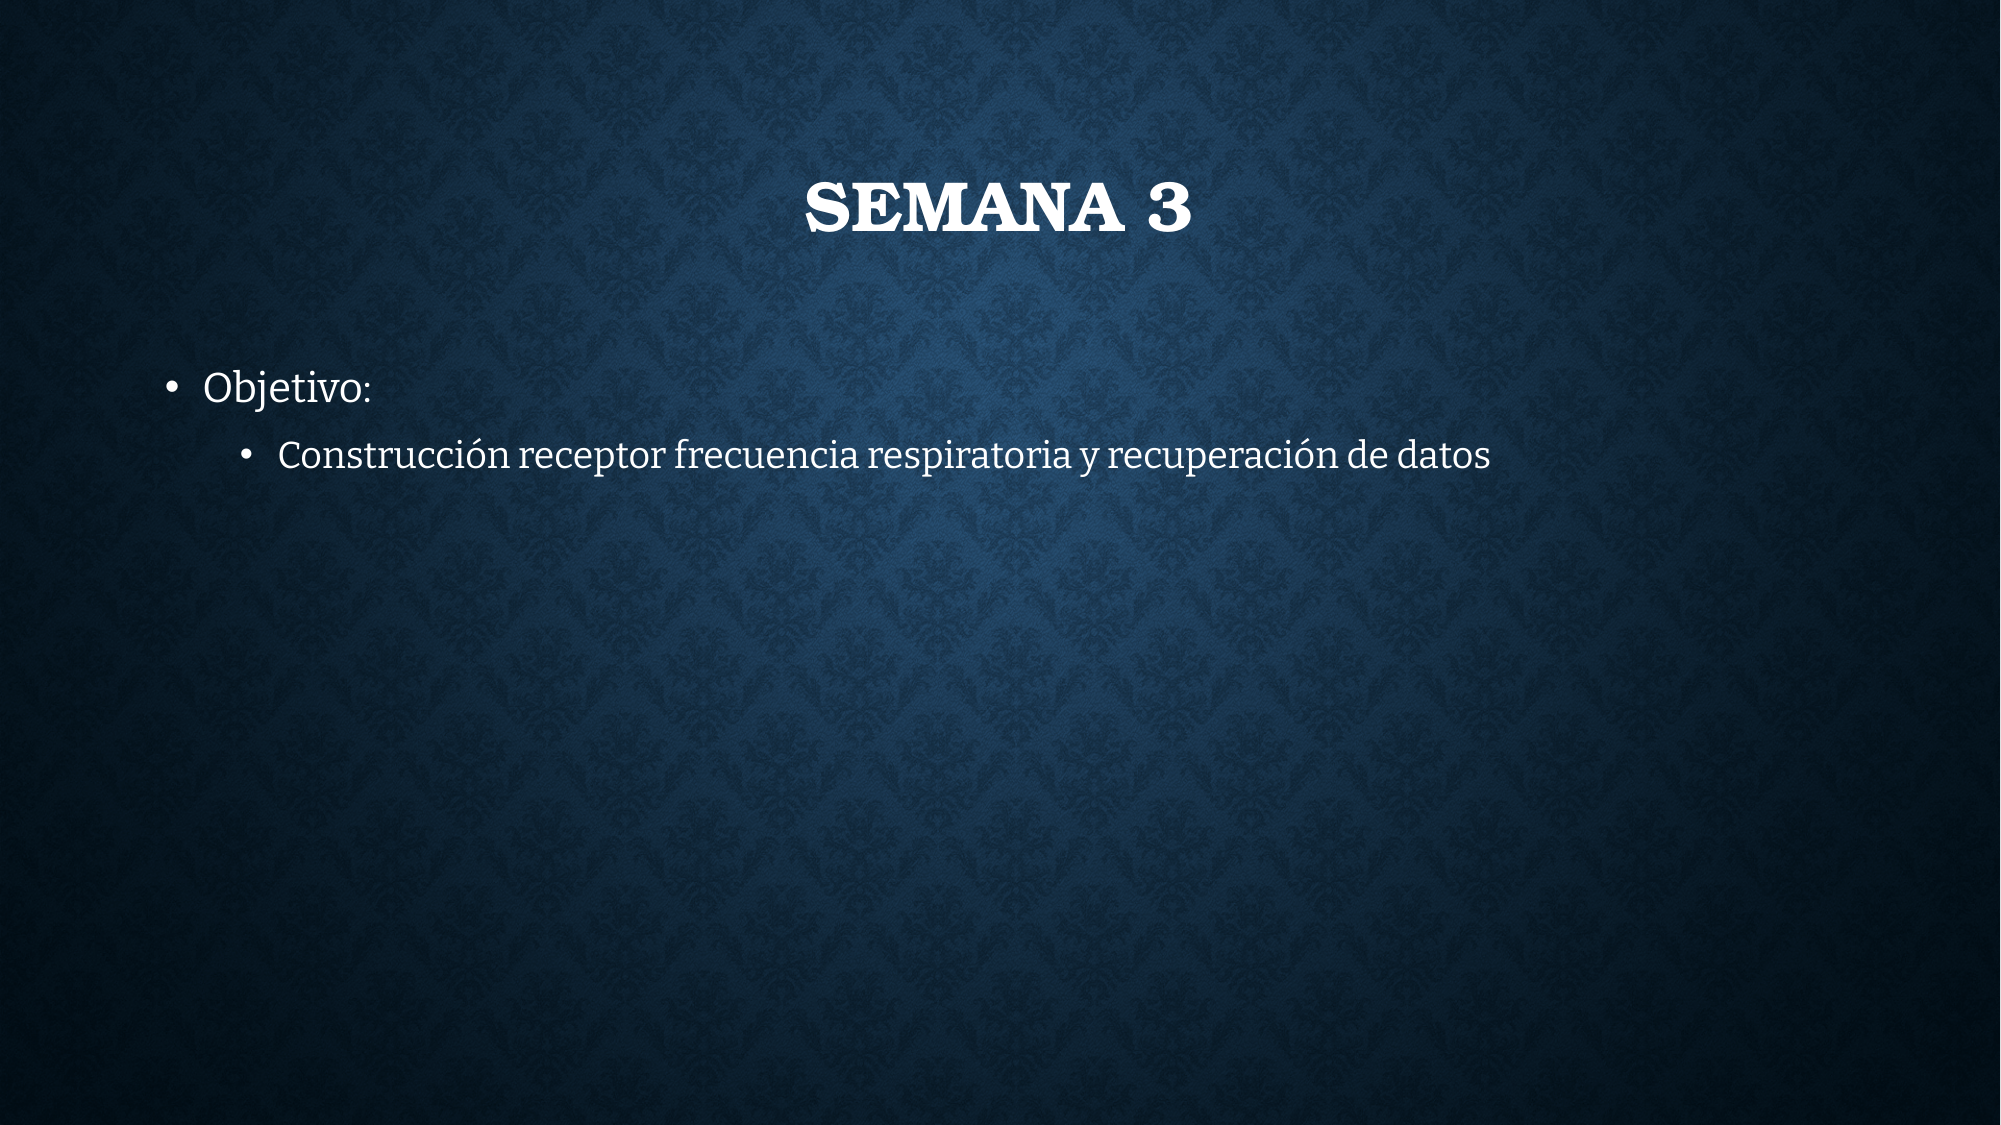

# Semana 3
Objetivo:
Construcción receptor frecuencia respiratoria y recuperación de datos